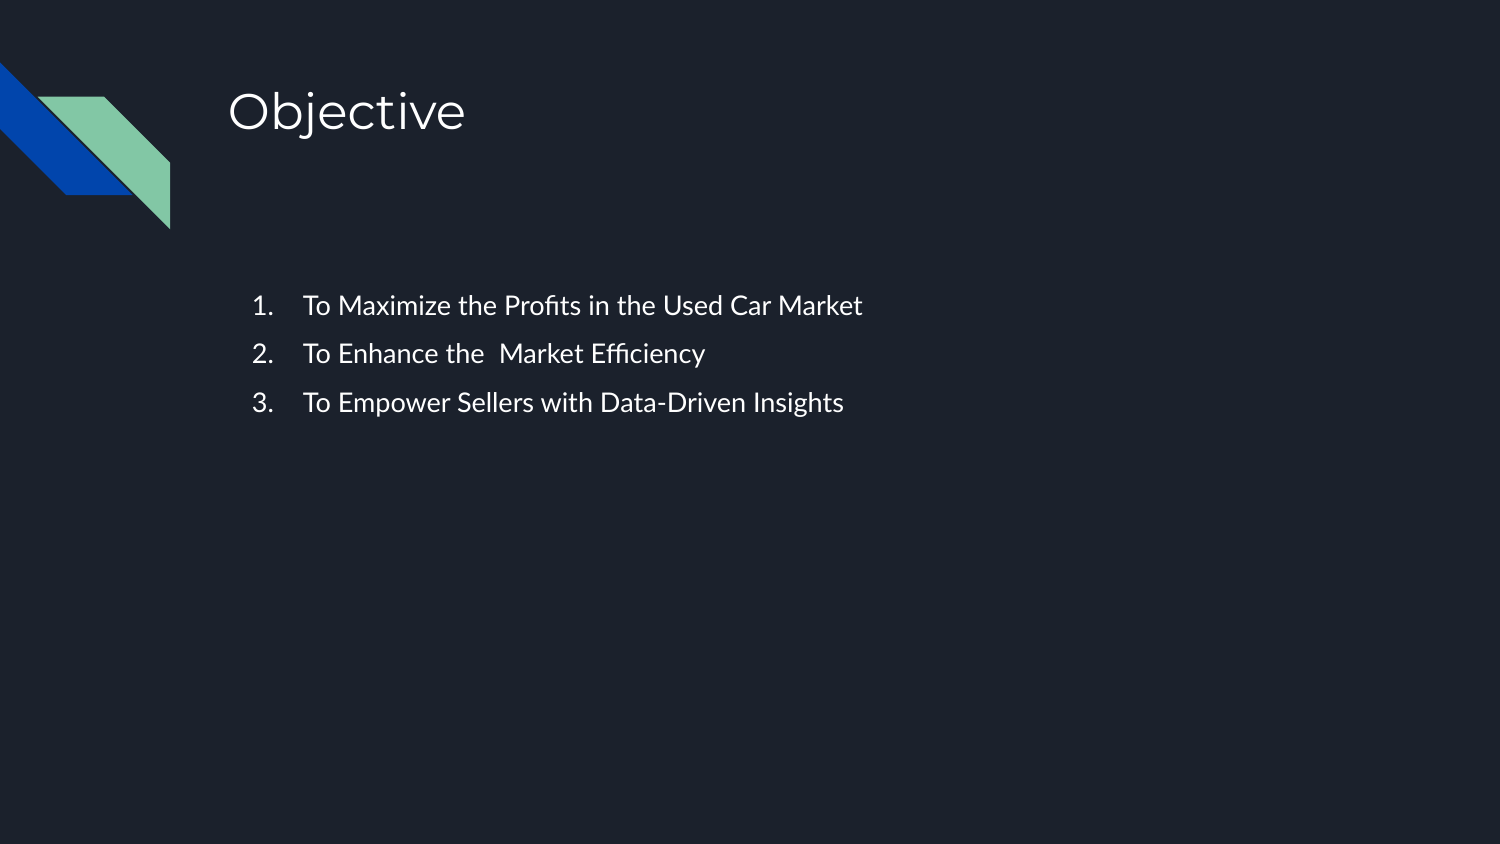

# Objective
To Maximize the Profits in the Used Car Market
To Enhance the  Market Efficiency
To Empower Sellers with Data-Driven Insights